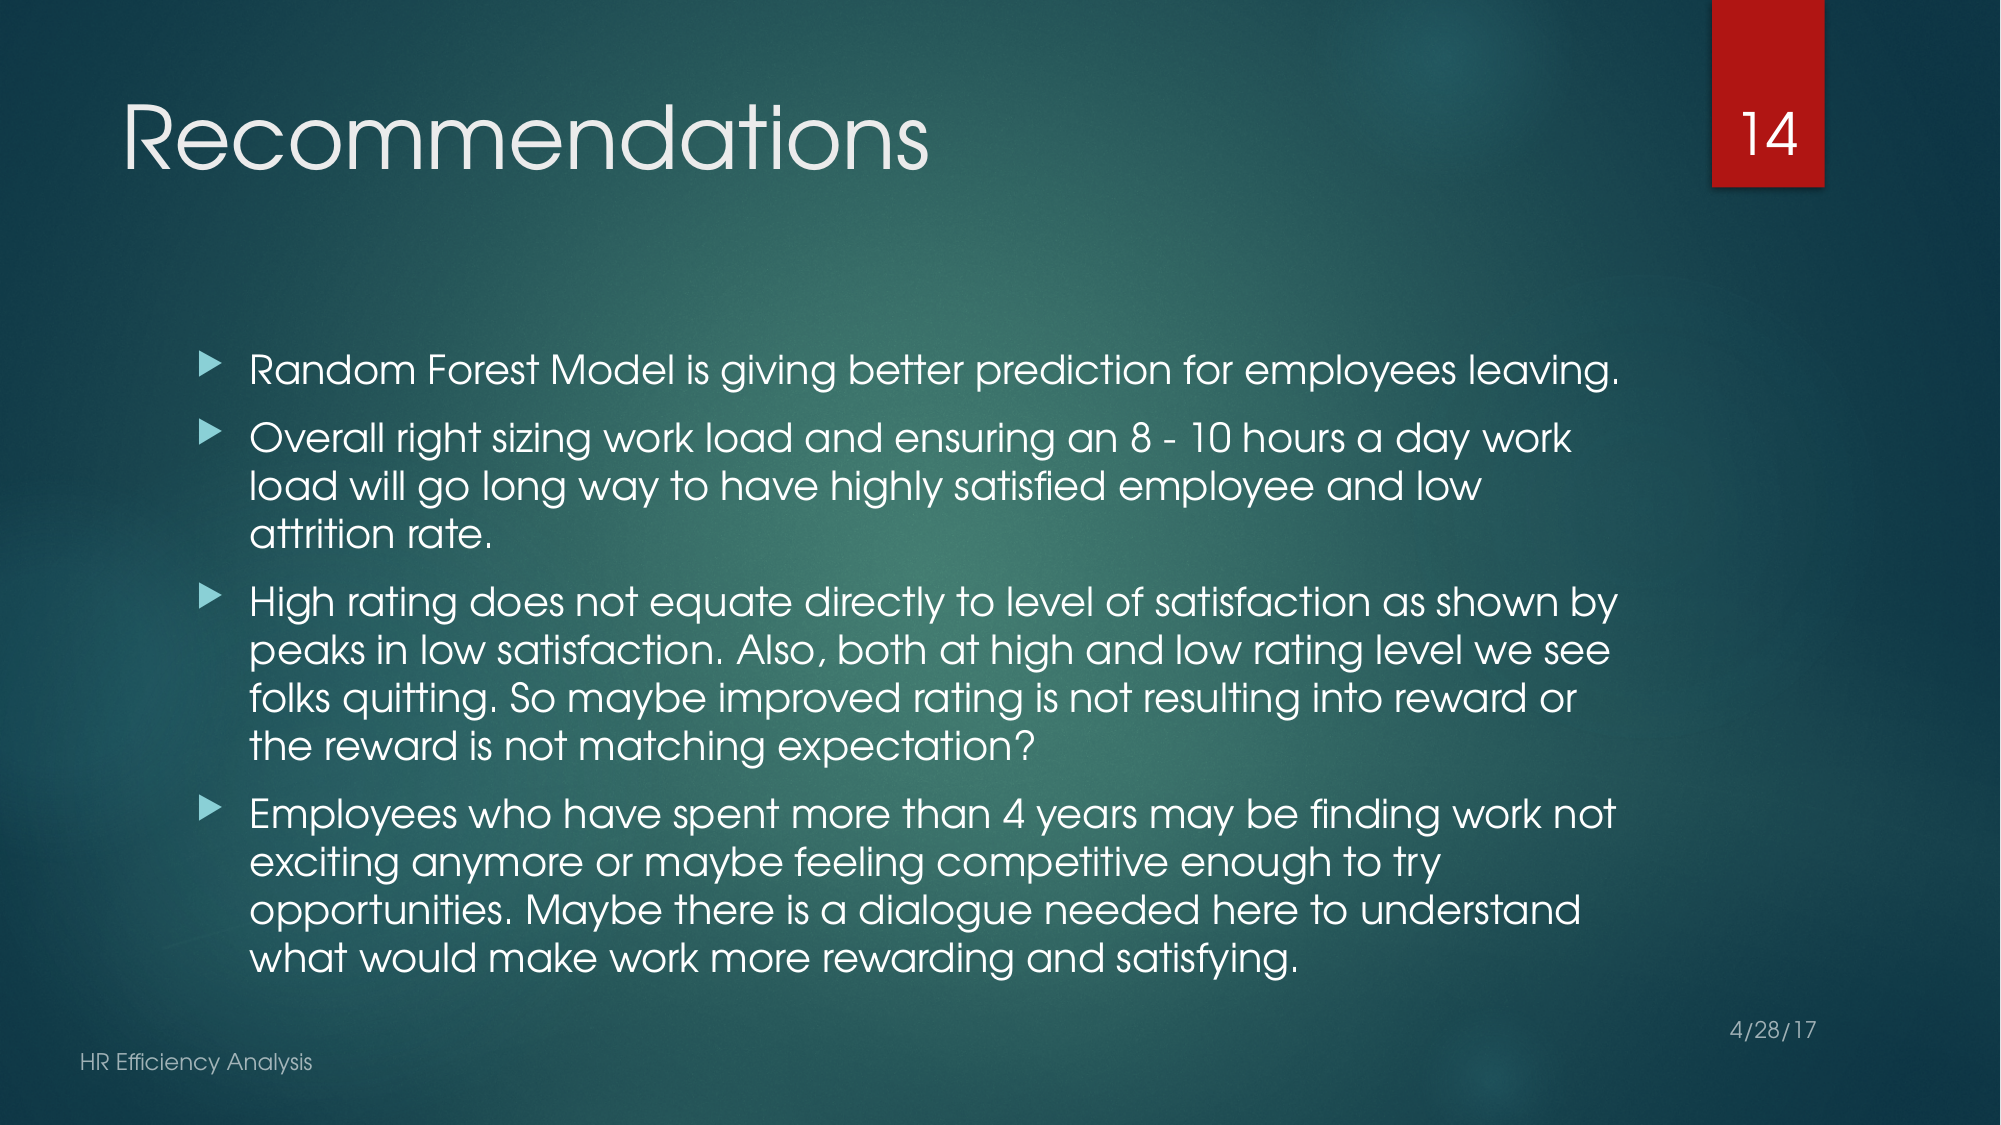

14
# Recommendations
Random Forest Model is giving better prediction for employees leaving.
Overall right sizing work load and ensuring an 8 - 10 hours a day work load will go long way to have highly satisfied employee and low attrition rate.
High rating does not equate directly to level of satisfaction as shown by peaks in low satisfaction. Also, both at high and low rating level we see folks quitting. So maybe improved rating is not resulting into reward or the reward is not matching expectation?
Employees who have spent more than 4 years may be finding work not exciting anymore or maybe feeling competitive enough to try opportunities. Maybe there is a dialogue needed here to understand what would make work more rewarding and satisfying.

4/28/17
HR Efficiency Analysis